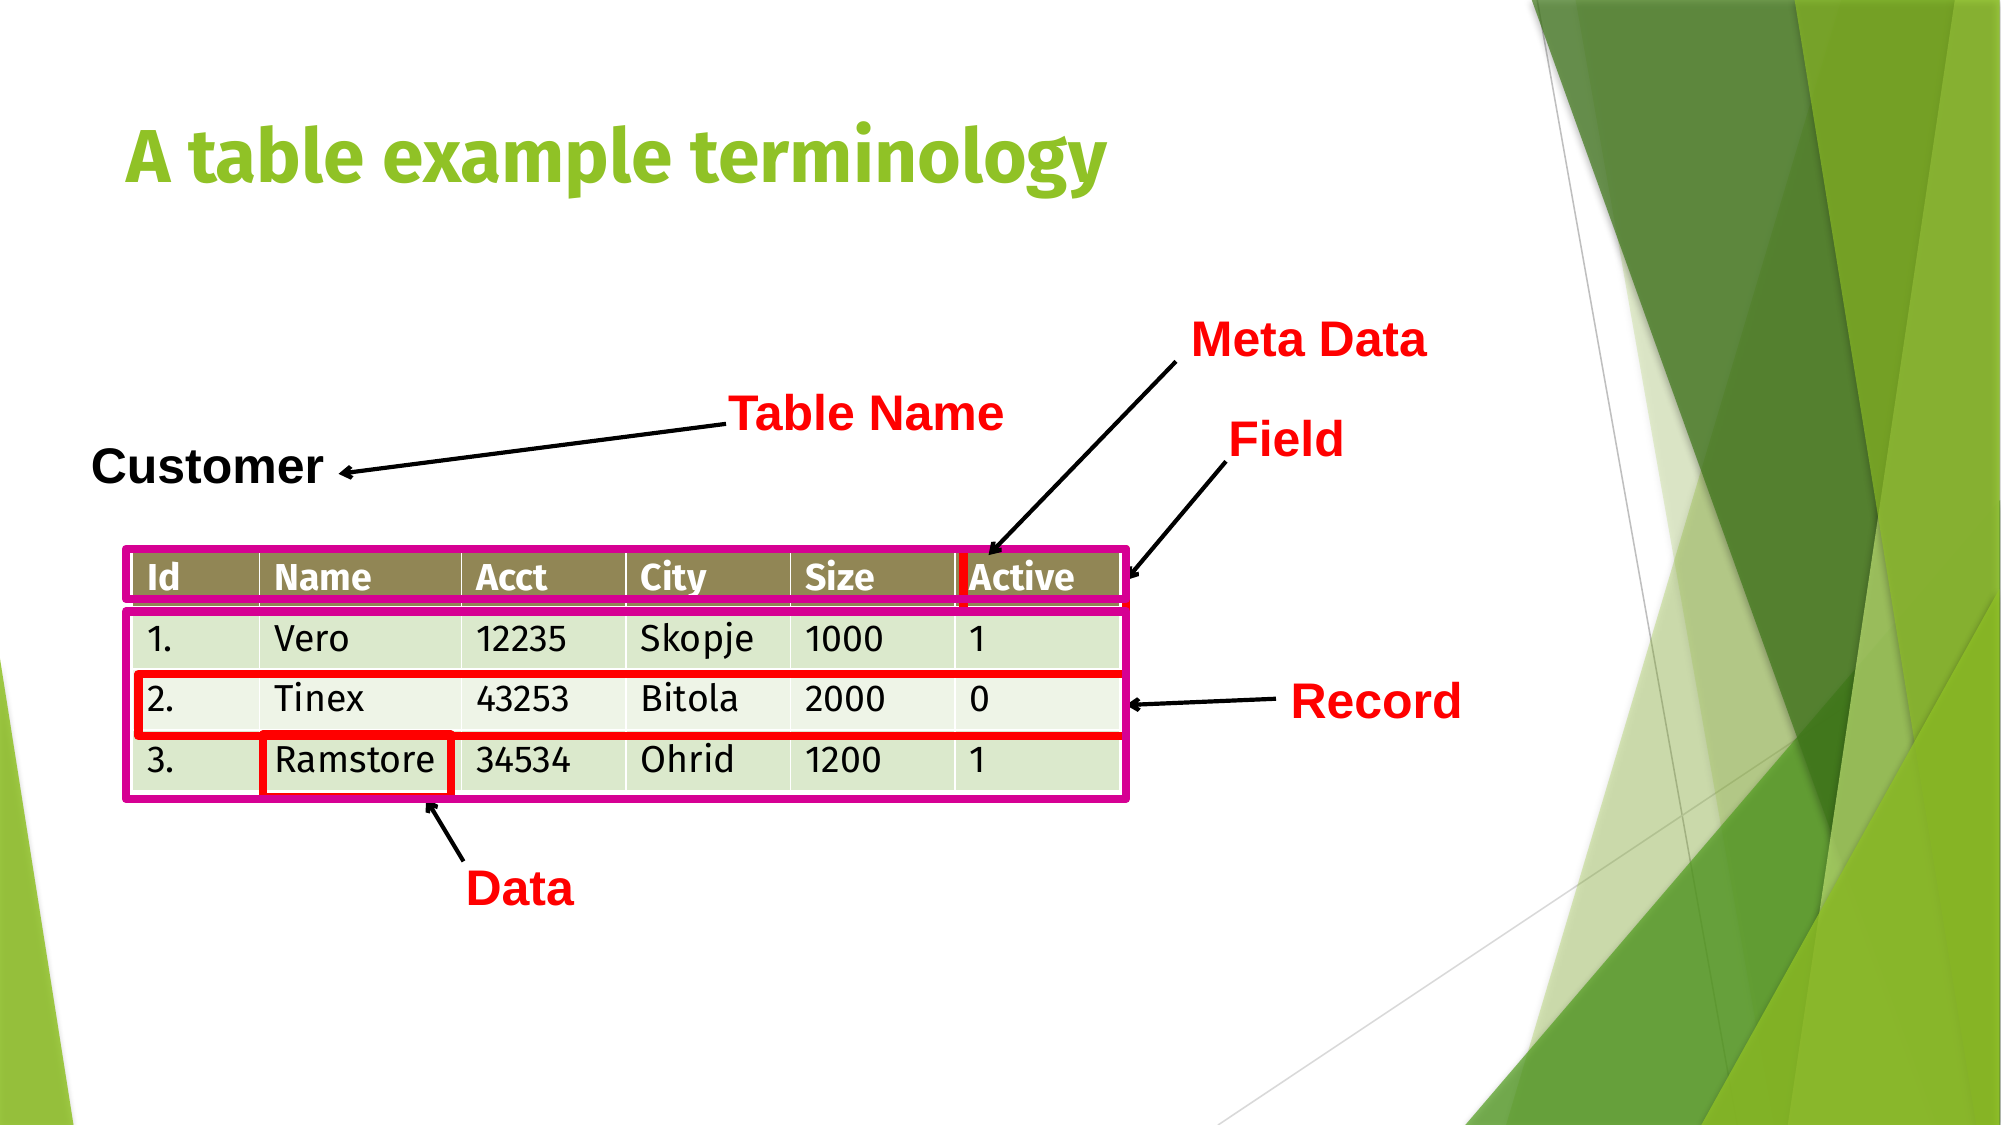

# A table example terminology
Meta Data
Table Name
Field
Customer
| Id | Name | Acct | City | Size | Active |
| --- | --- | --- | --- | --- | --- |
| 1. | Vero | 12235 | Skopje | 1000 | 1 |
| 2. | Tinex | 43253 | Bitola | 2000 | 0 |
| 3. | Ramstore | 34534 | Ohrid | 1200 | 1 |

Record

Data